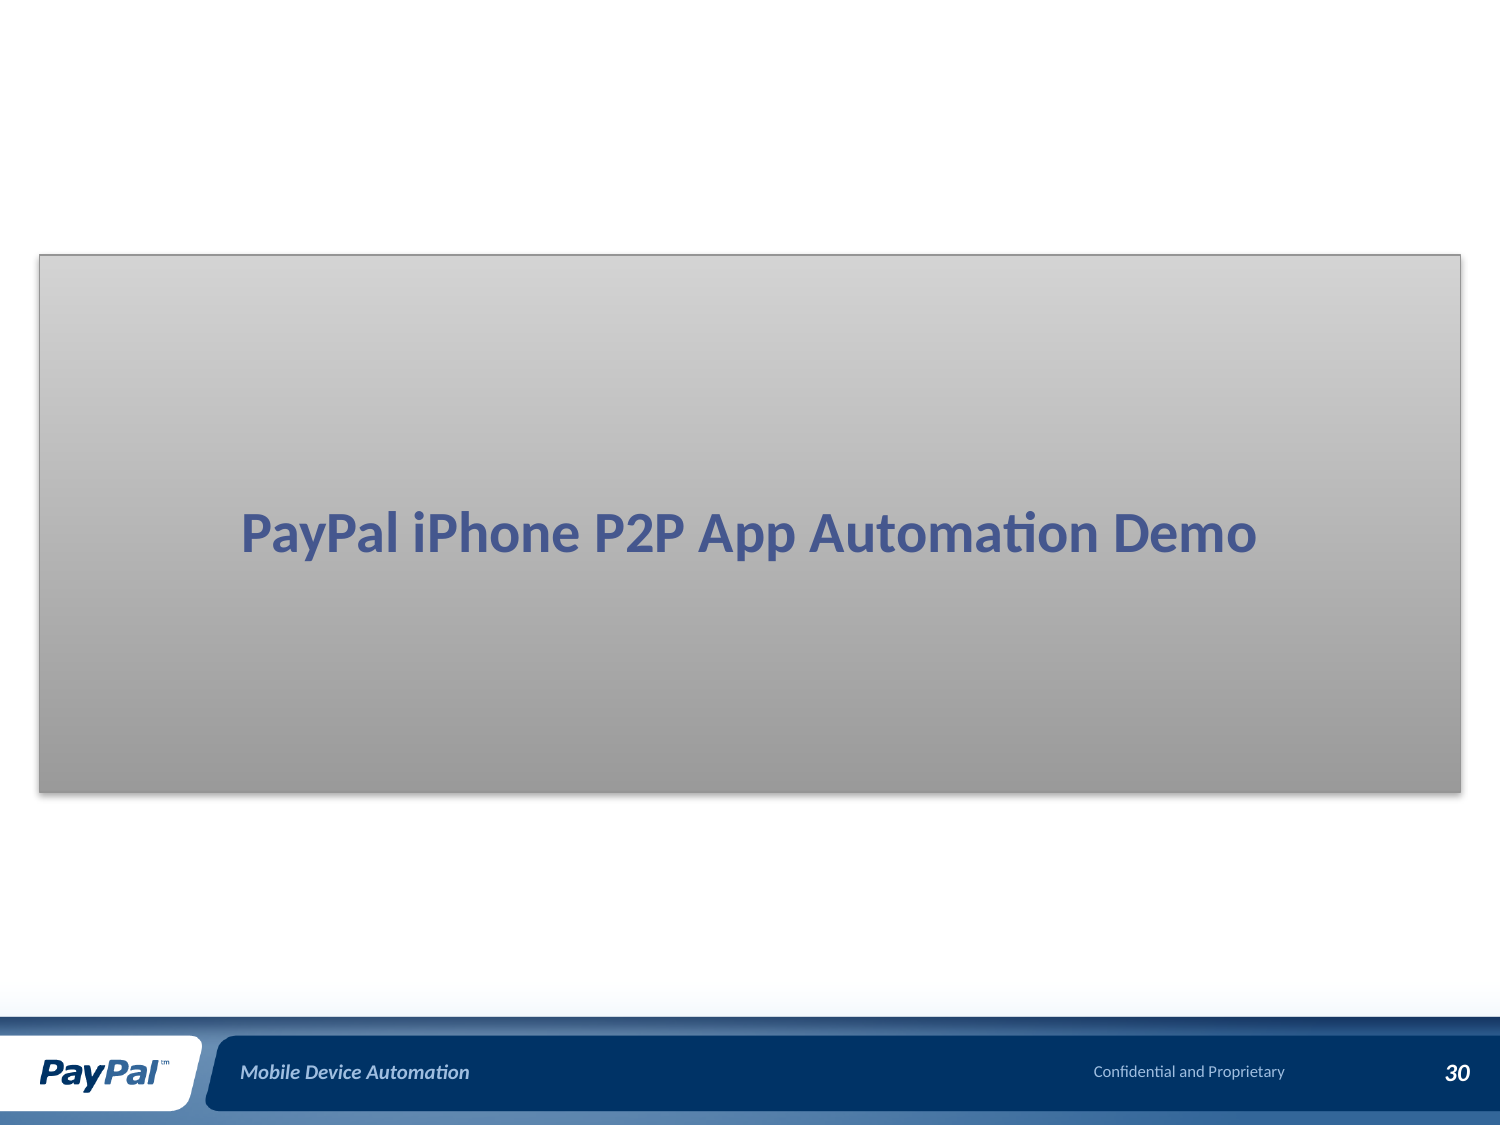

PayPal iPhone P2P App Automation Demo
Mobile Device Automation
30